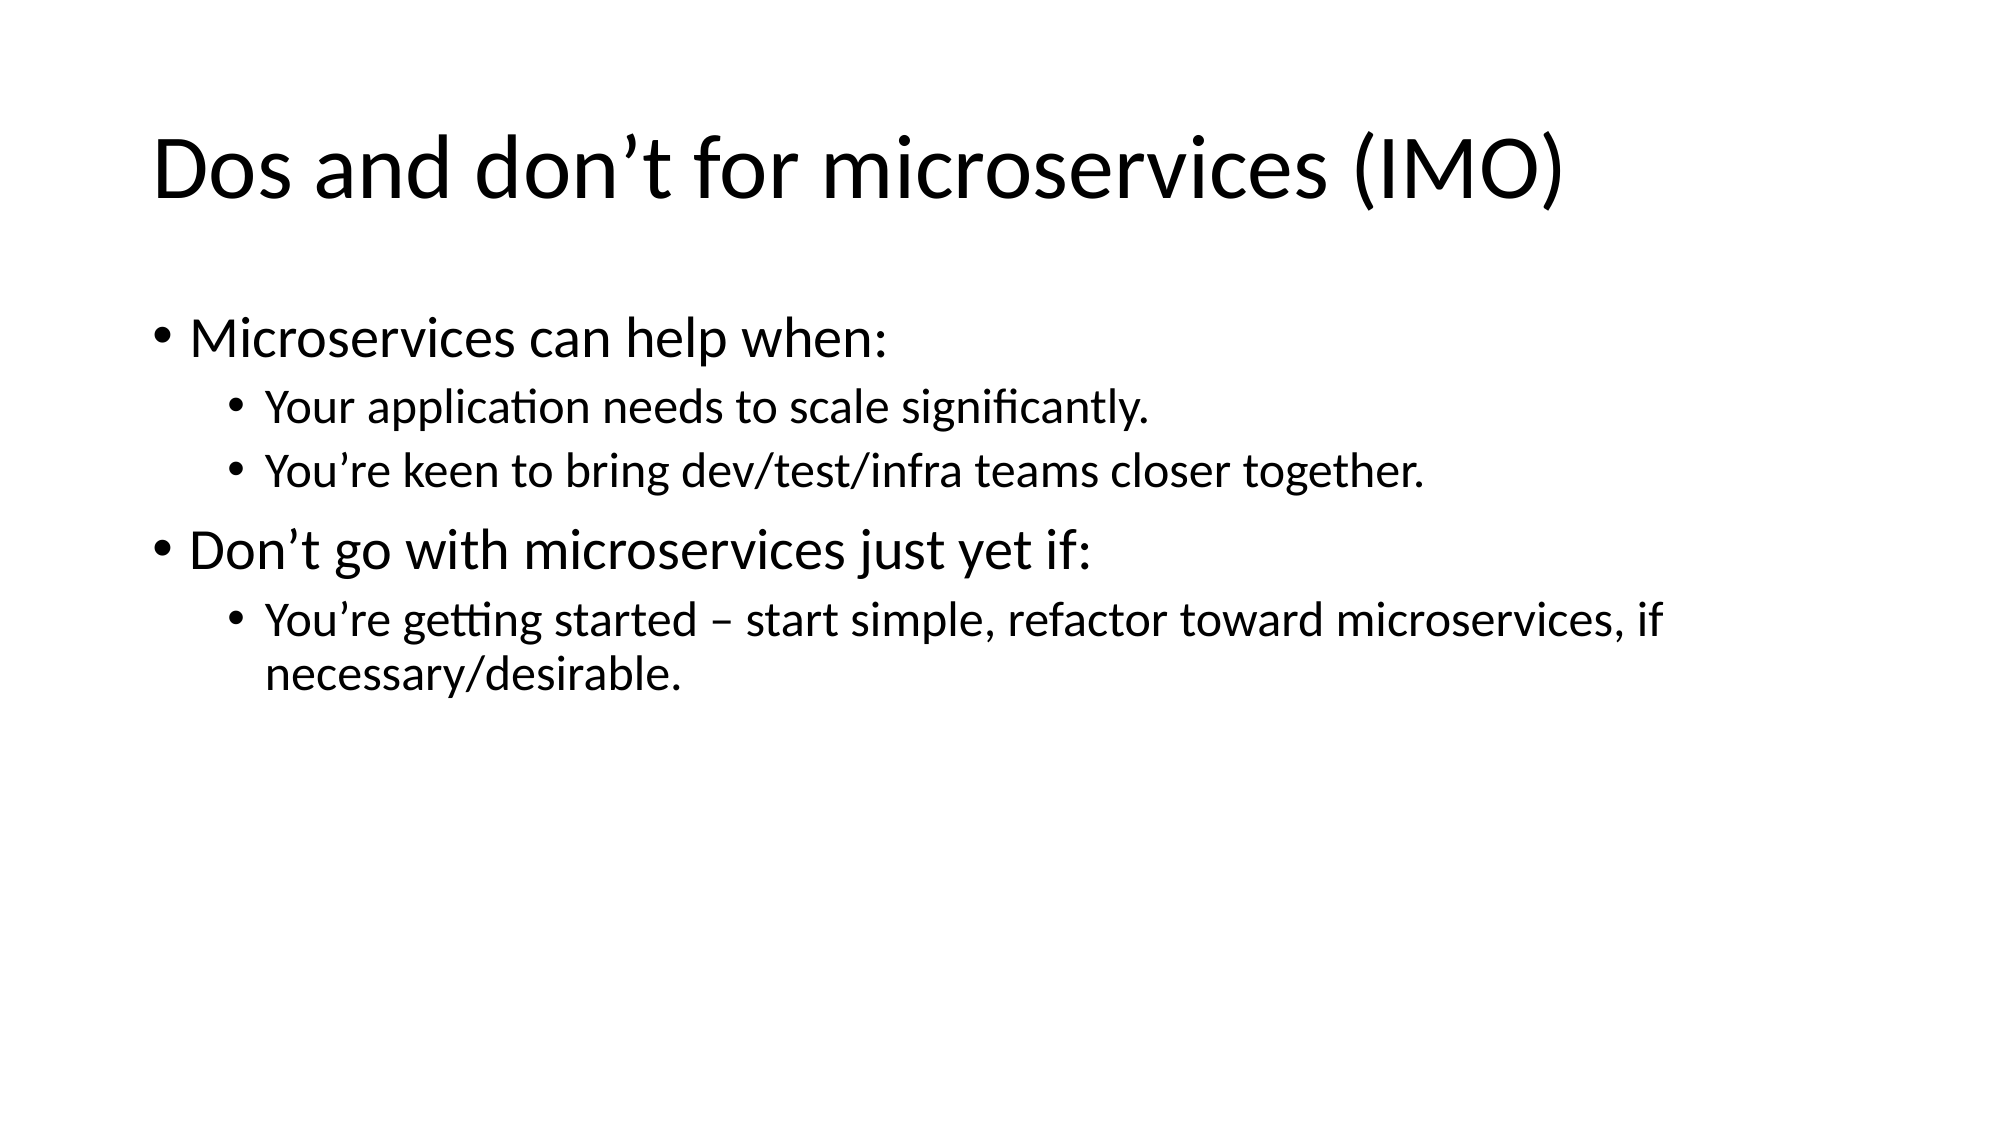

# Dos and don’t for microservices (IMO)
Microservices can help when:
Your application needs to scale significantly.
You’re keen to bring dev/test/infra teams closer together.
Don’t go with microservices just yet if:
You’re getting started – start simple, refactor toward microservices, if necessary/desirable.